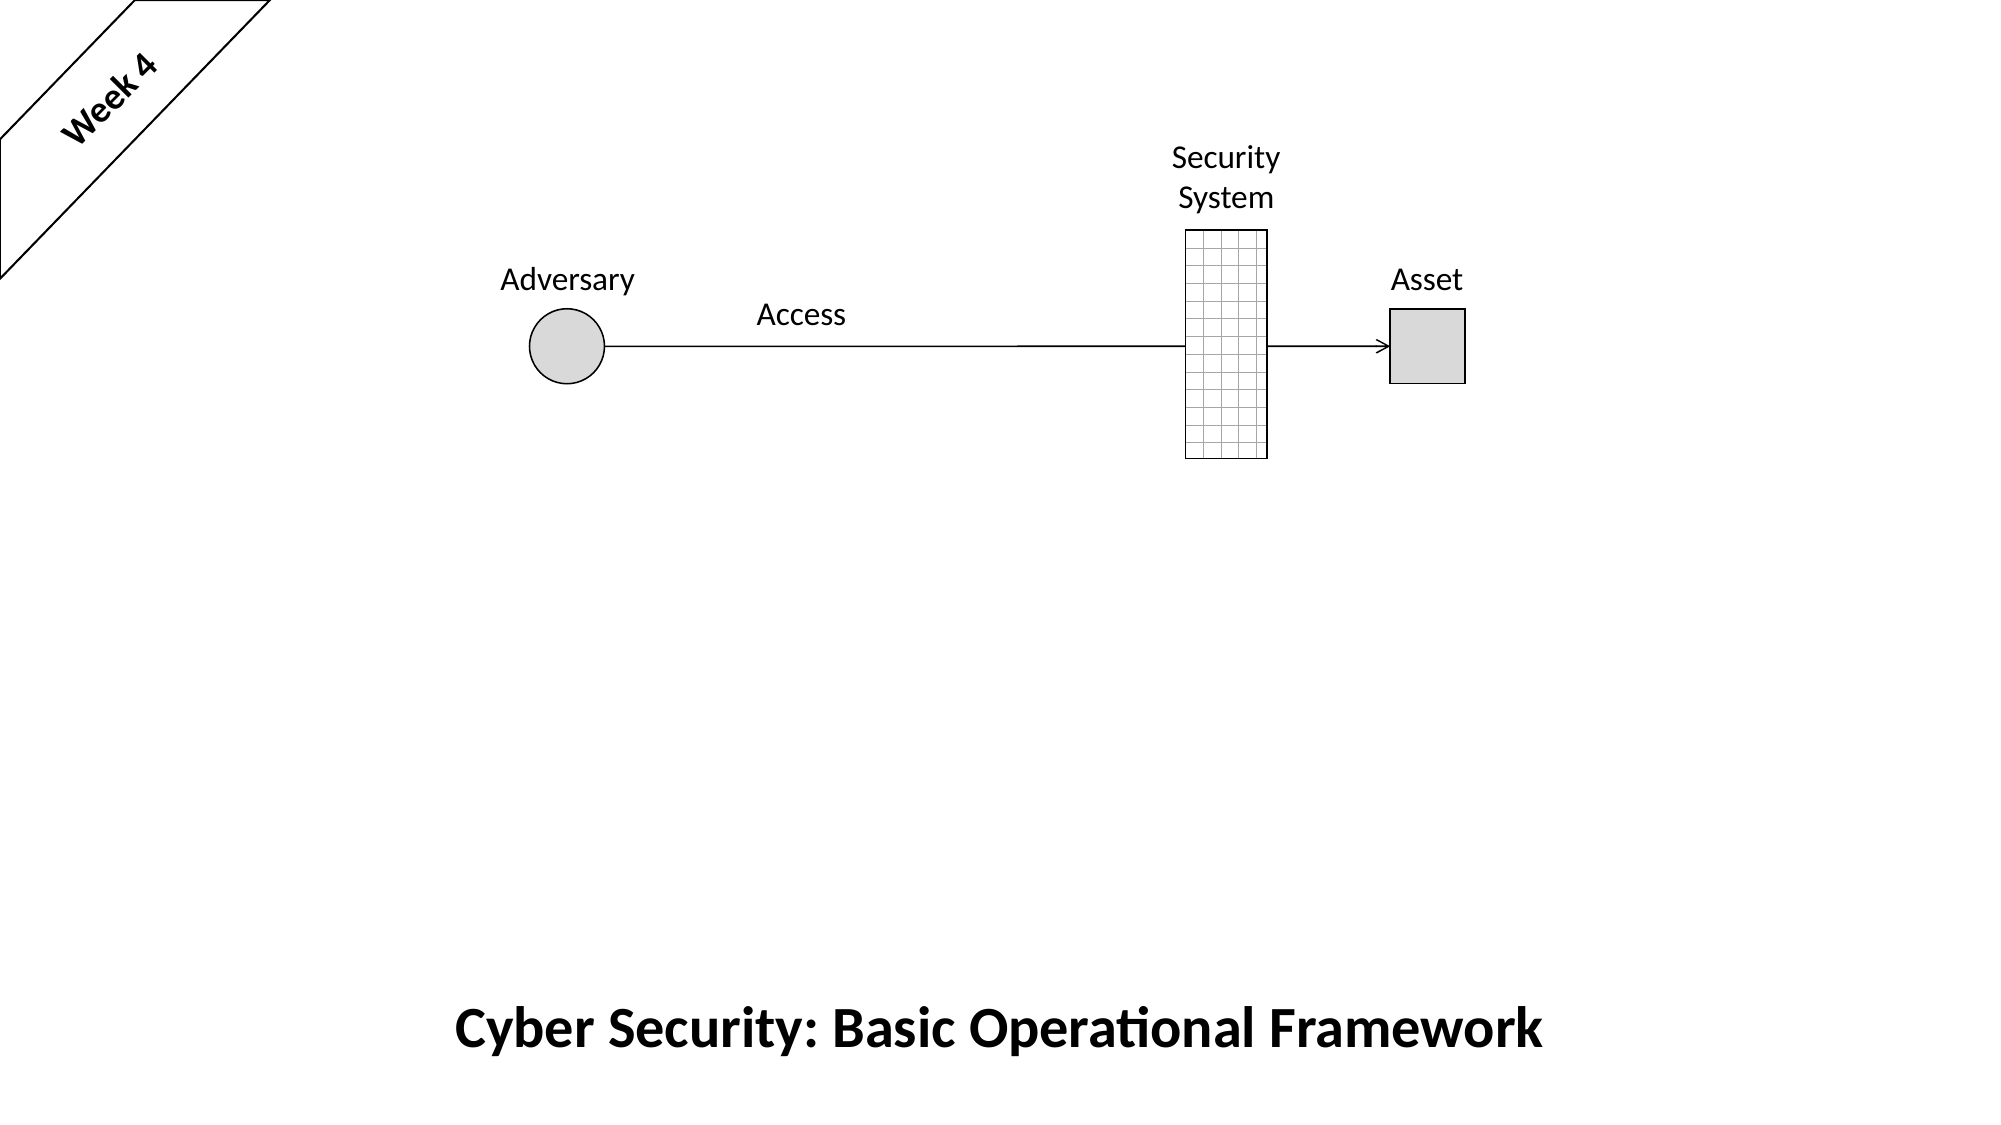

Week 4
Security
System

Adversary
Asset
Access

# Cyber Security: Basic Operational Framework